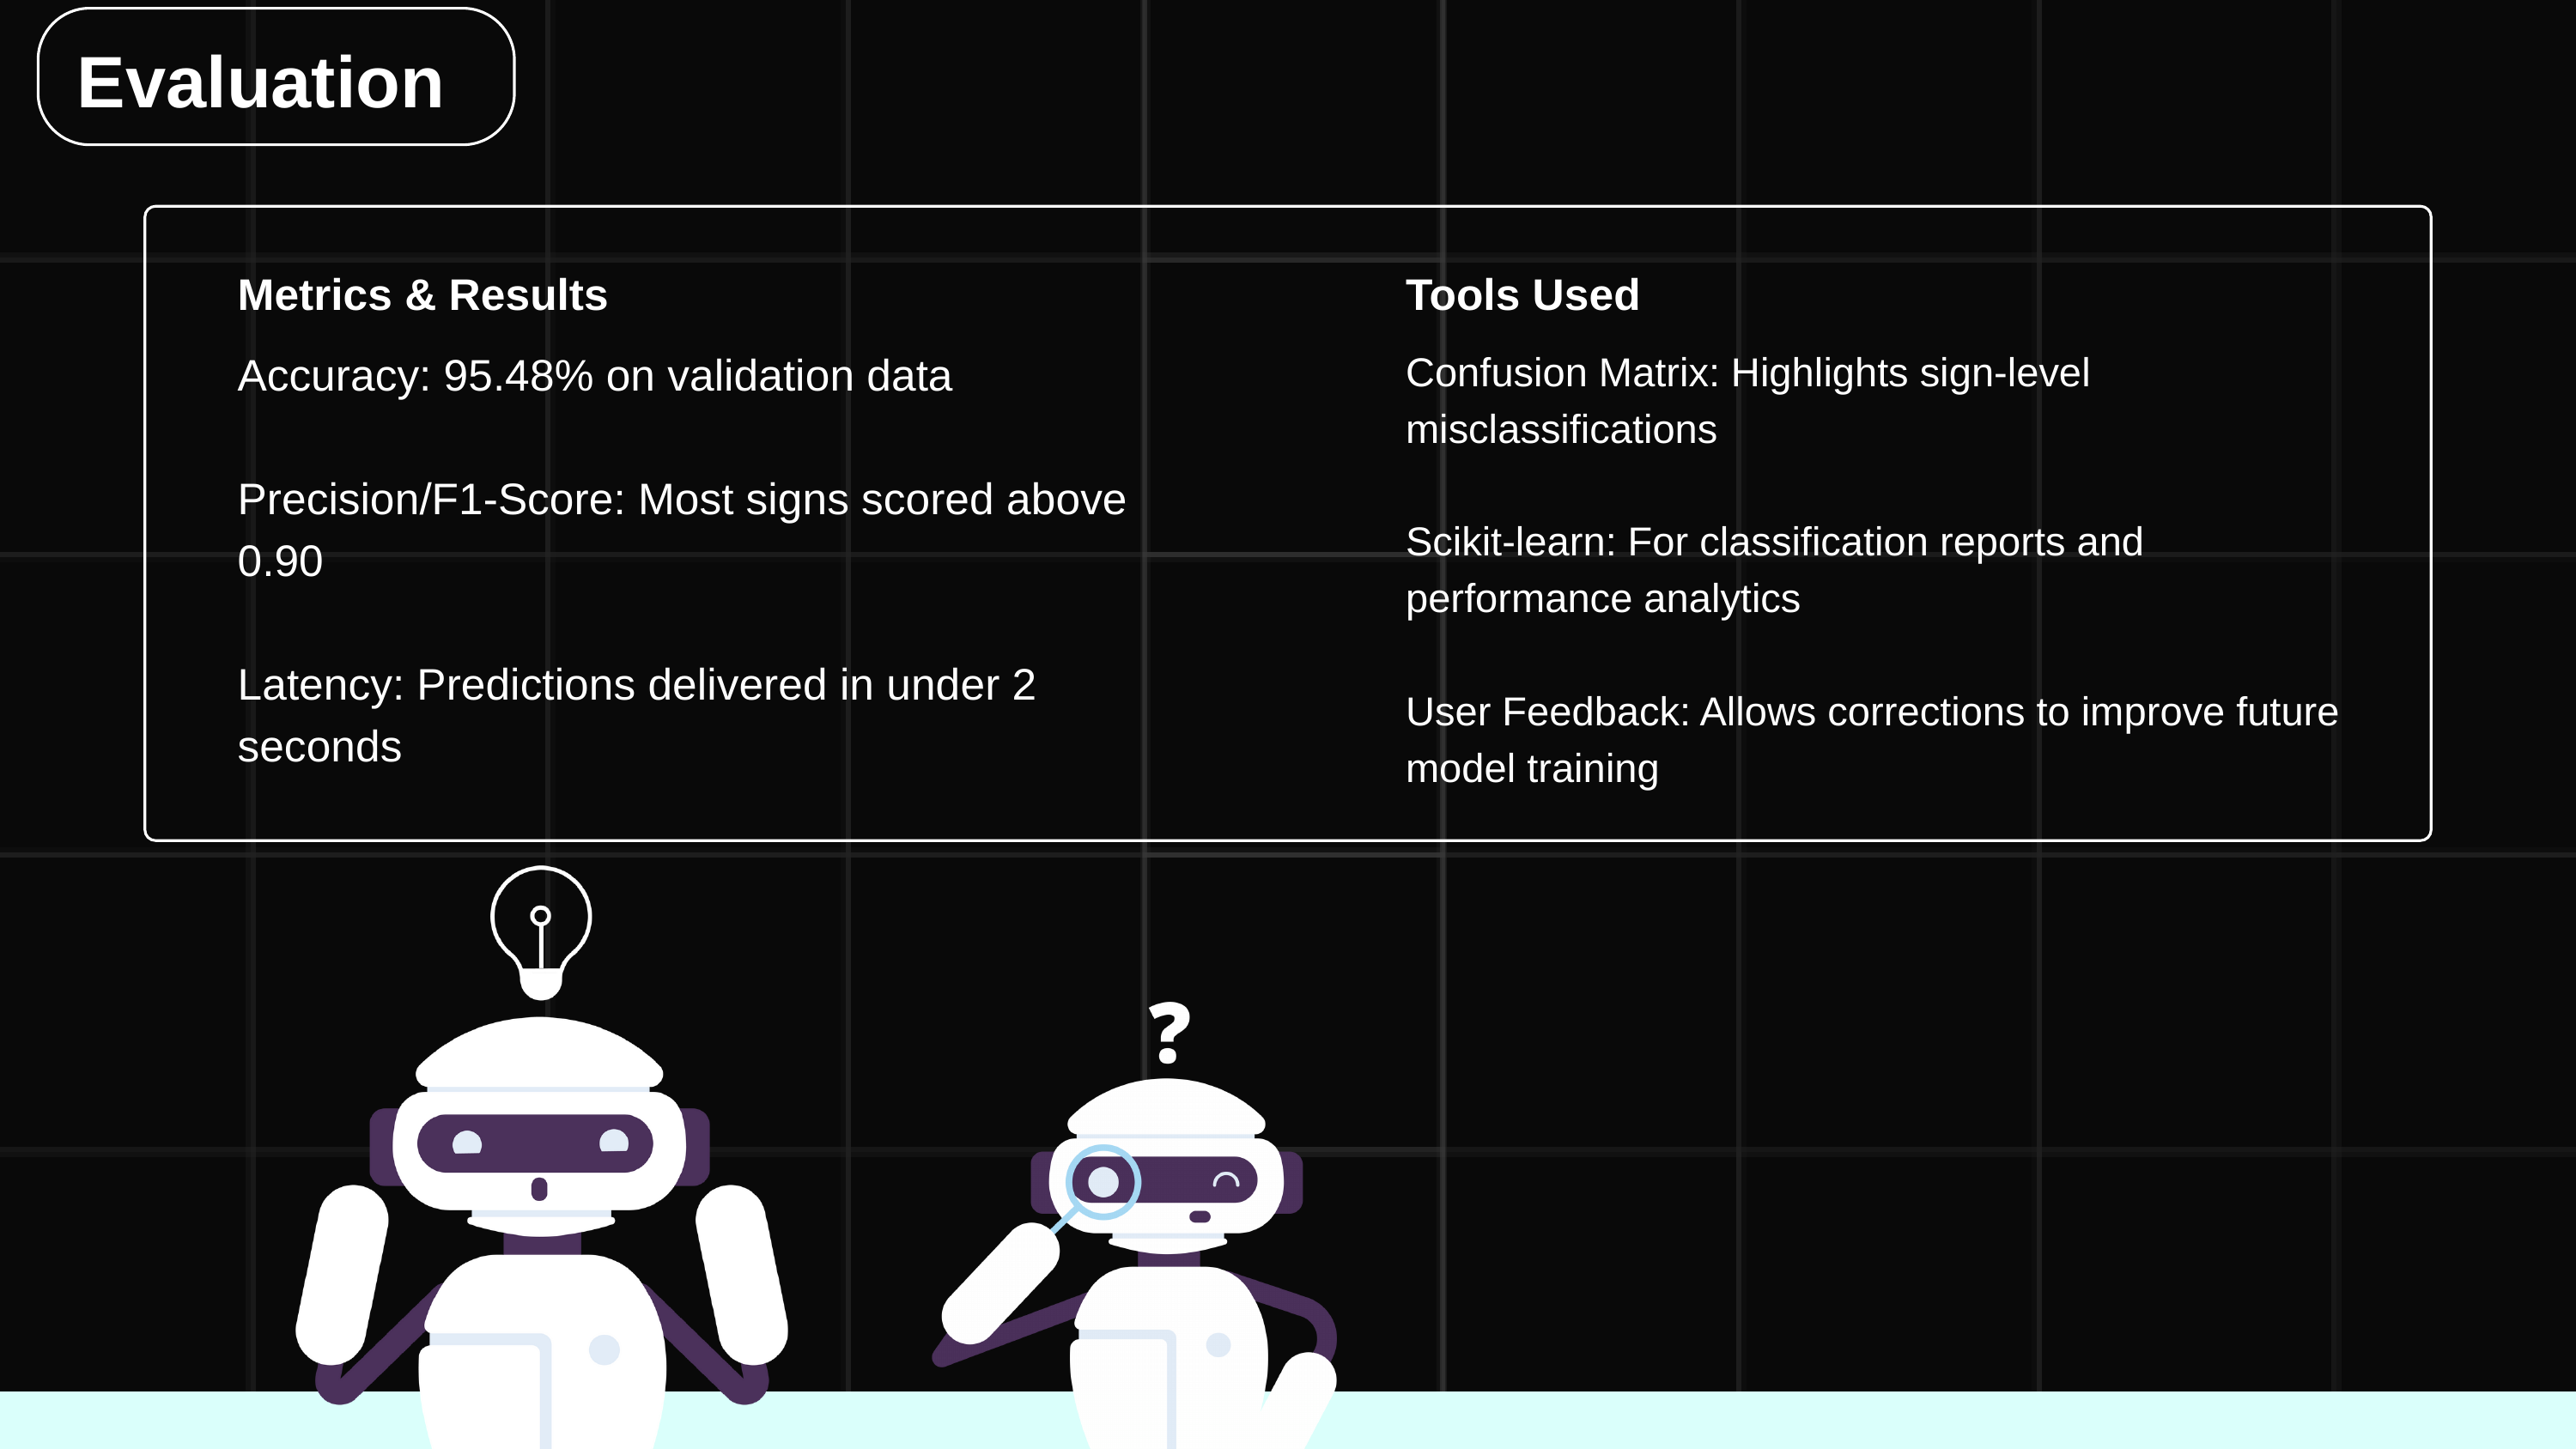

Evaluation

Metrics & Results
Tools Used
Accuracy: 95.48% on validation data

Precision/F1-Score: Most signs scored above 0.90

Latency: Predictions delivered in under 2 seconds
Confusion Matrix: Highlights sign-level misclassifications

Scikit-learn: For classification reports and performance analytics

User Feedback: Allows corrections to improve future model training